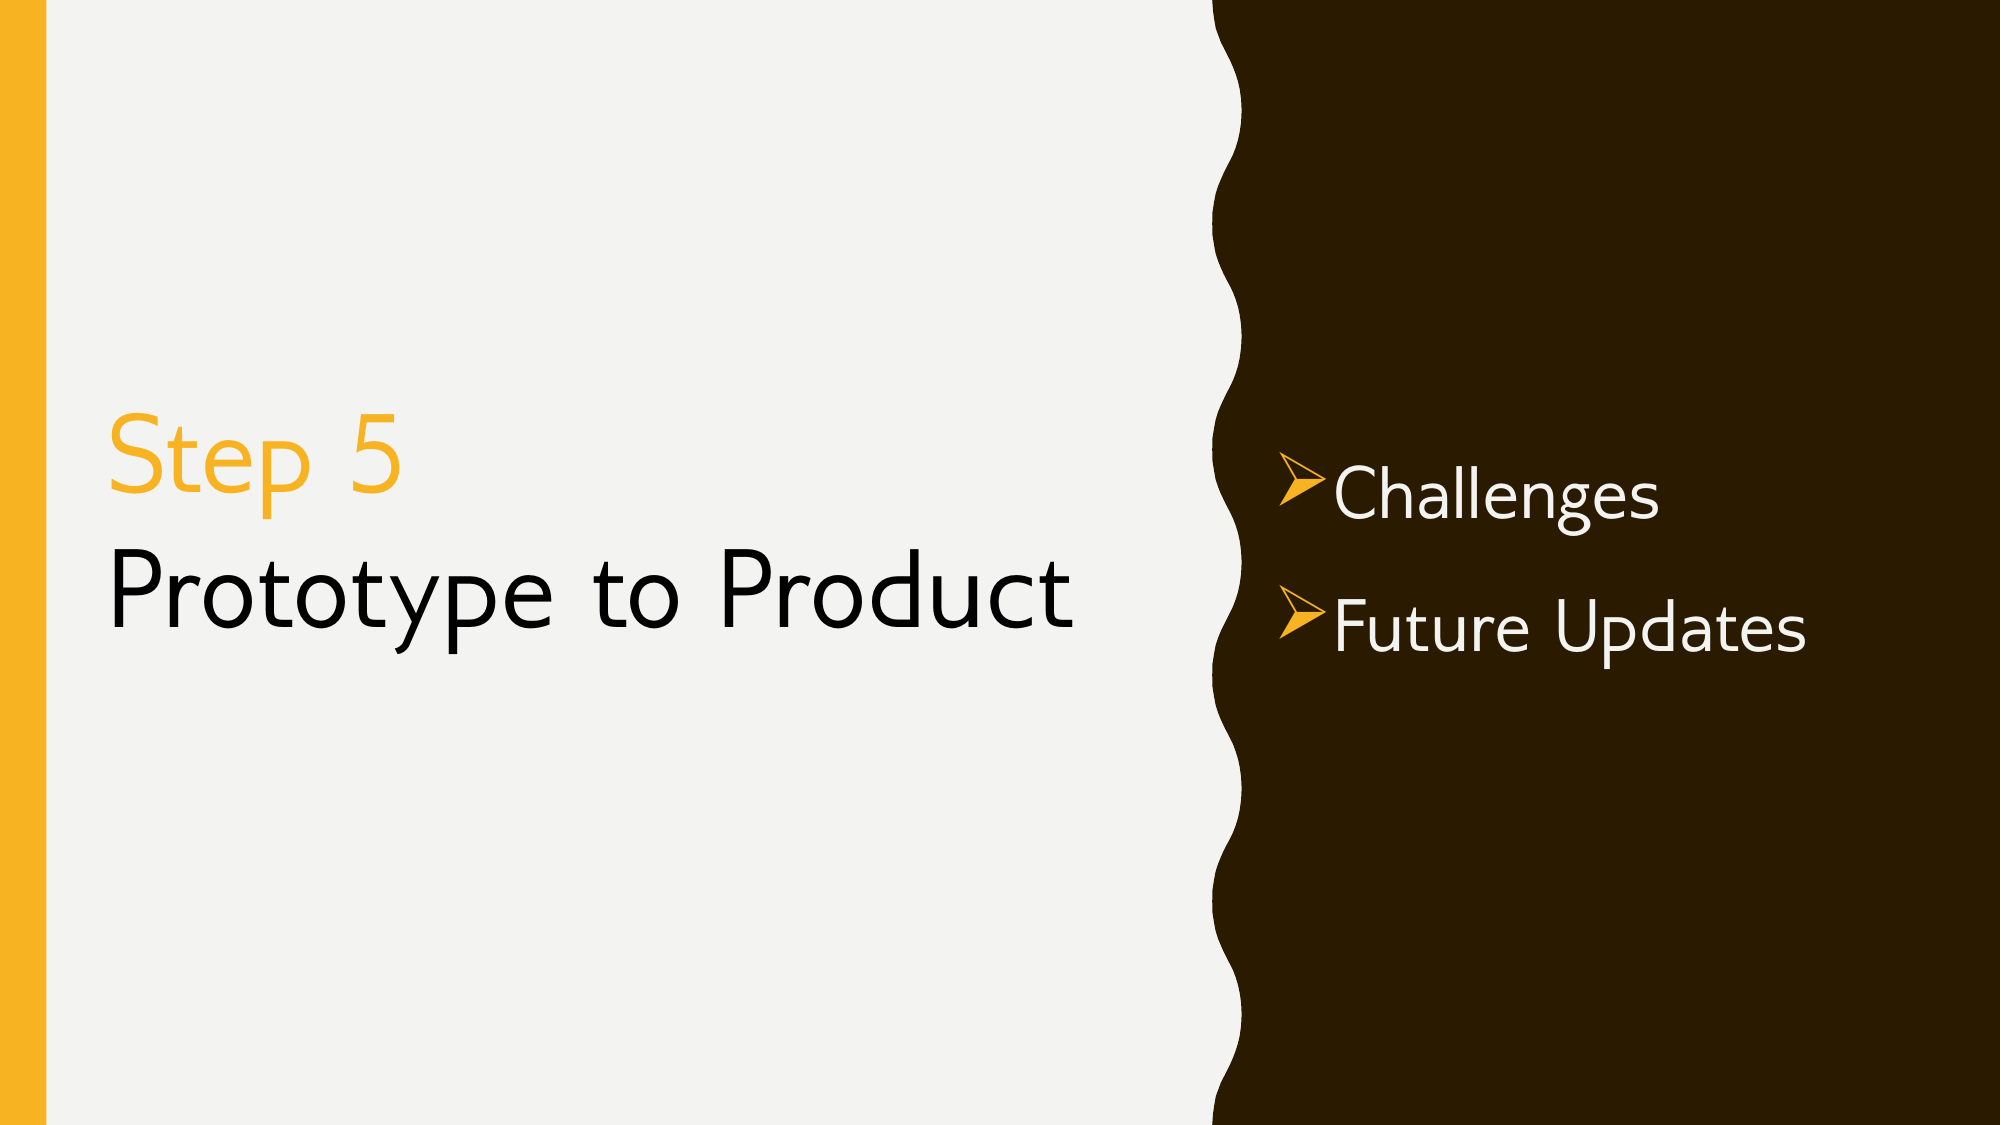

Step 5
Prototype to Product
Challenges
Future Updates